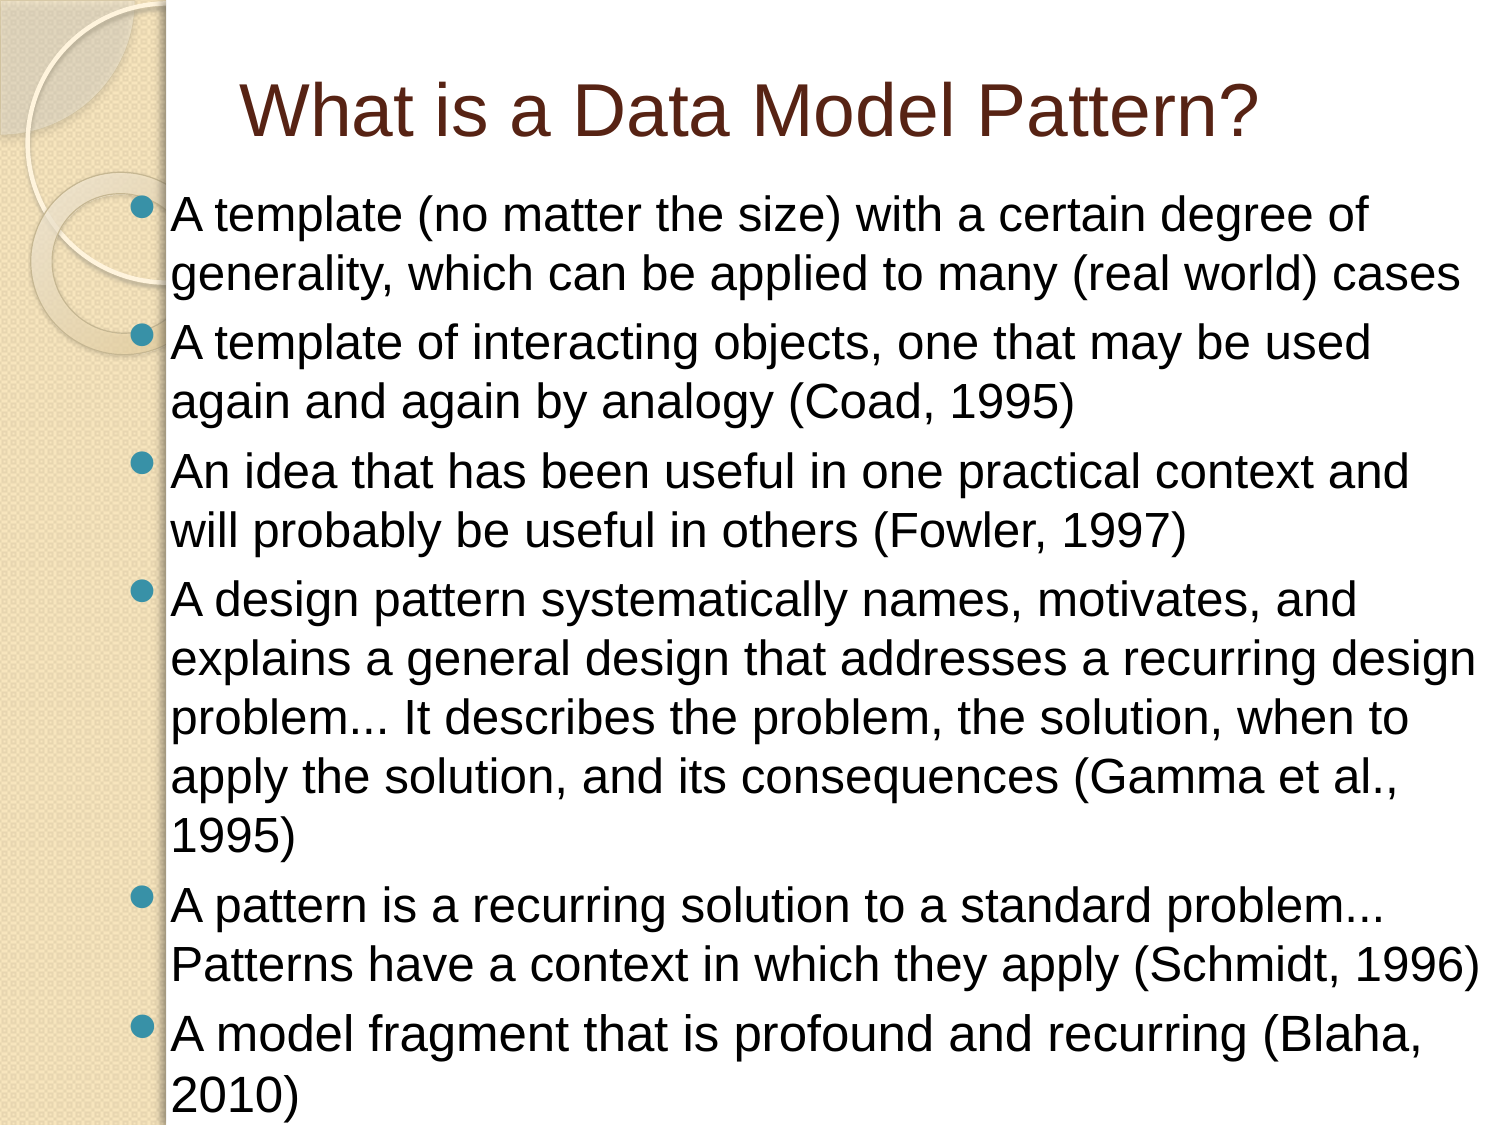

# What is a Data Model Pattern?
A template (no matter the size) with a certain degree of generality, which can be applied to many (real world) cases
A template of interacting objects, one that may be used again and again by analogy (Coad, 1995)
An idea that has been useful in one practical context and will probably be useful in others (Fowler, 1997)
A design pattern systematically names, motivates, and explains a general design that addresses a recurring design problem... It describes the problem, the solution, when to apply the solution, and its consequences (Gamma et al., 1995)
A pattern is a recurring solution to a standard problem... Patterns have a context in which they apply (Schmidt, 1996)
A model fragment that is profound and recurring (Blaha, 2010)